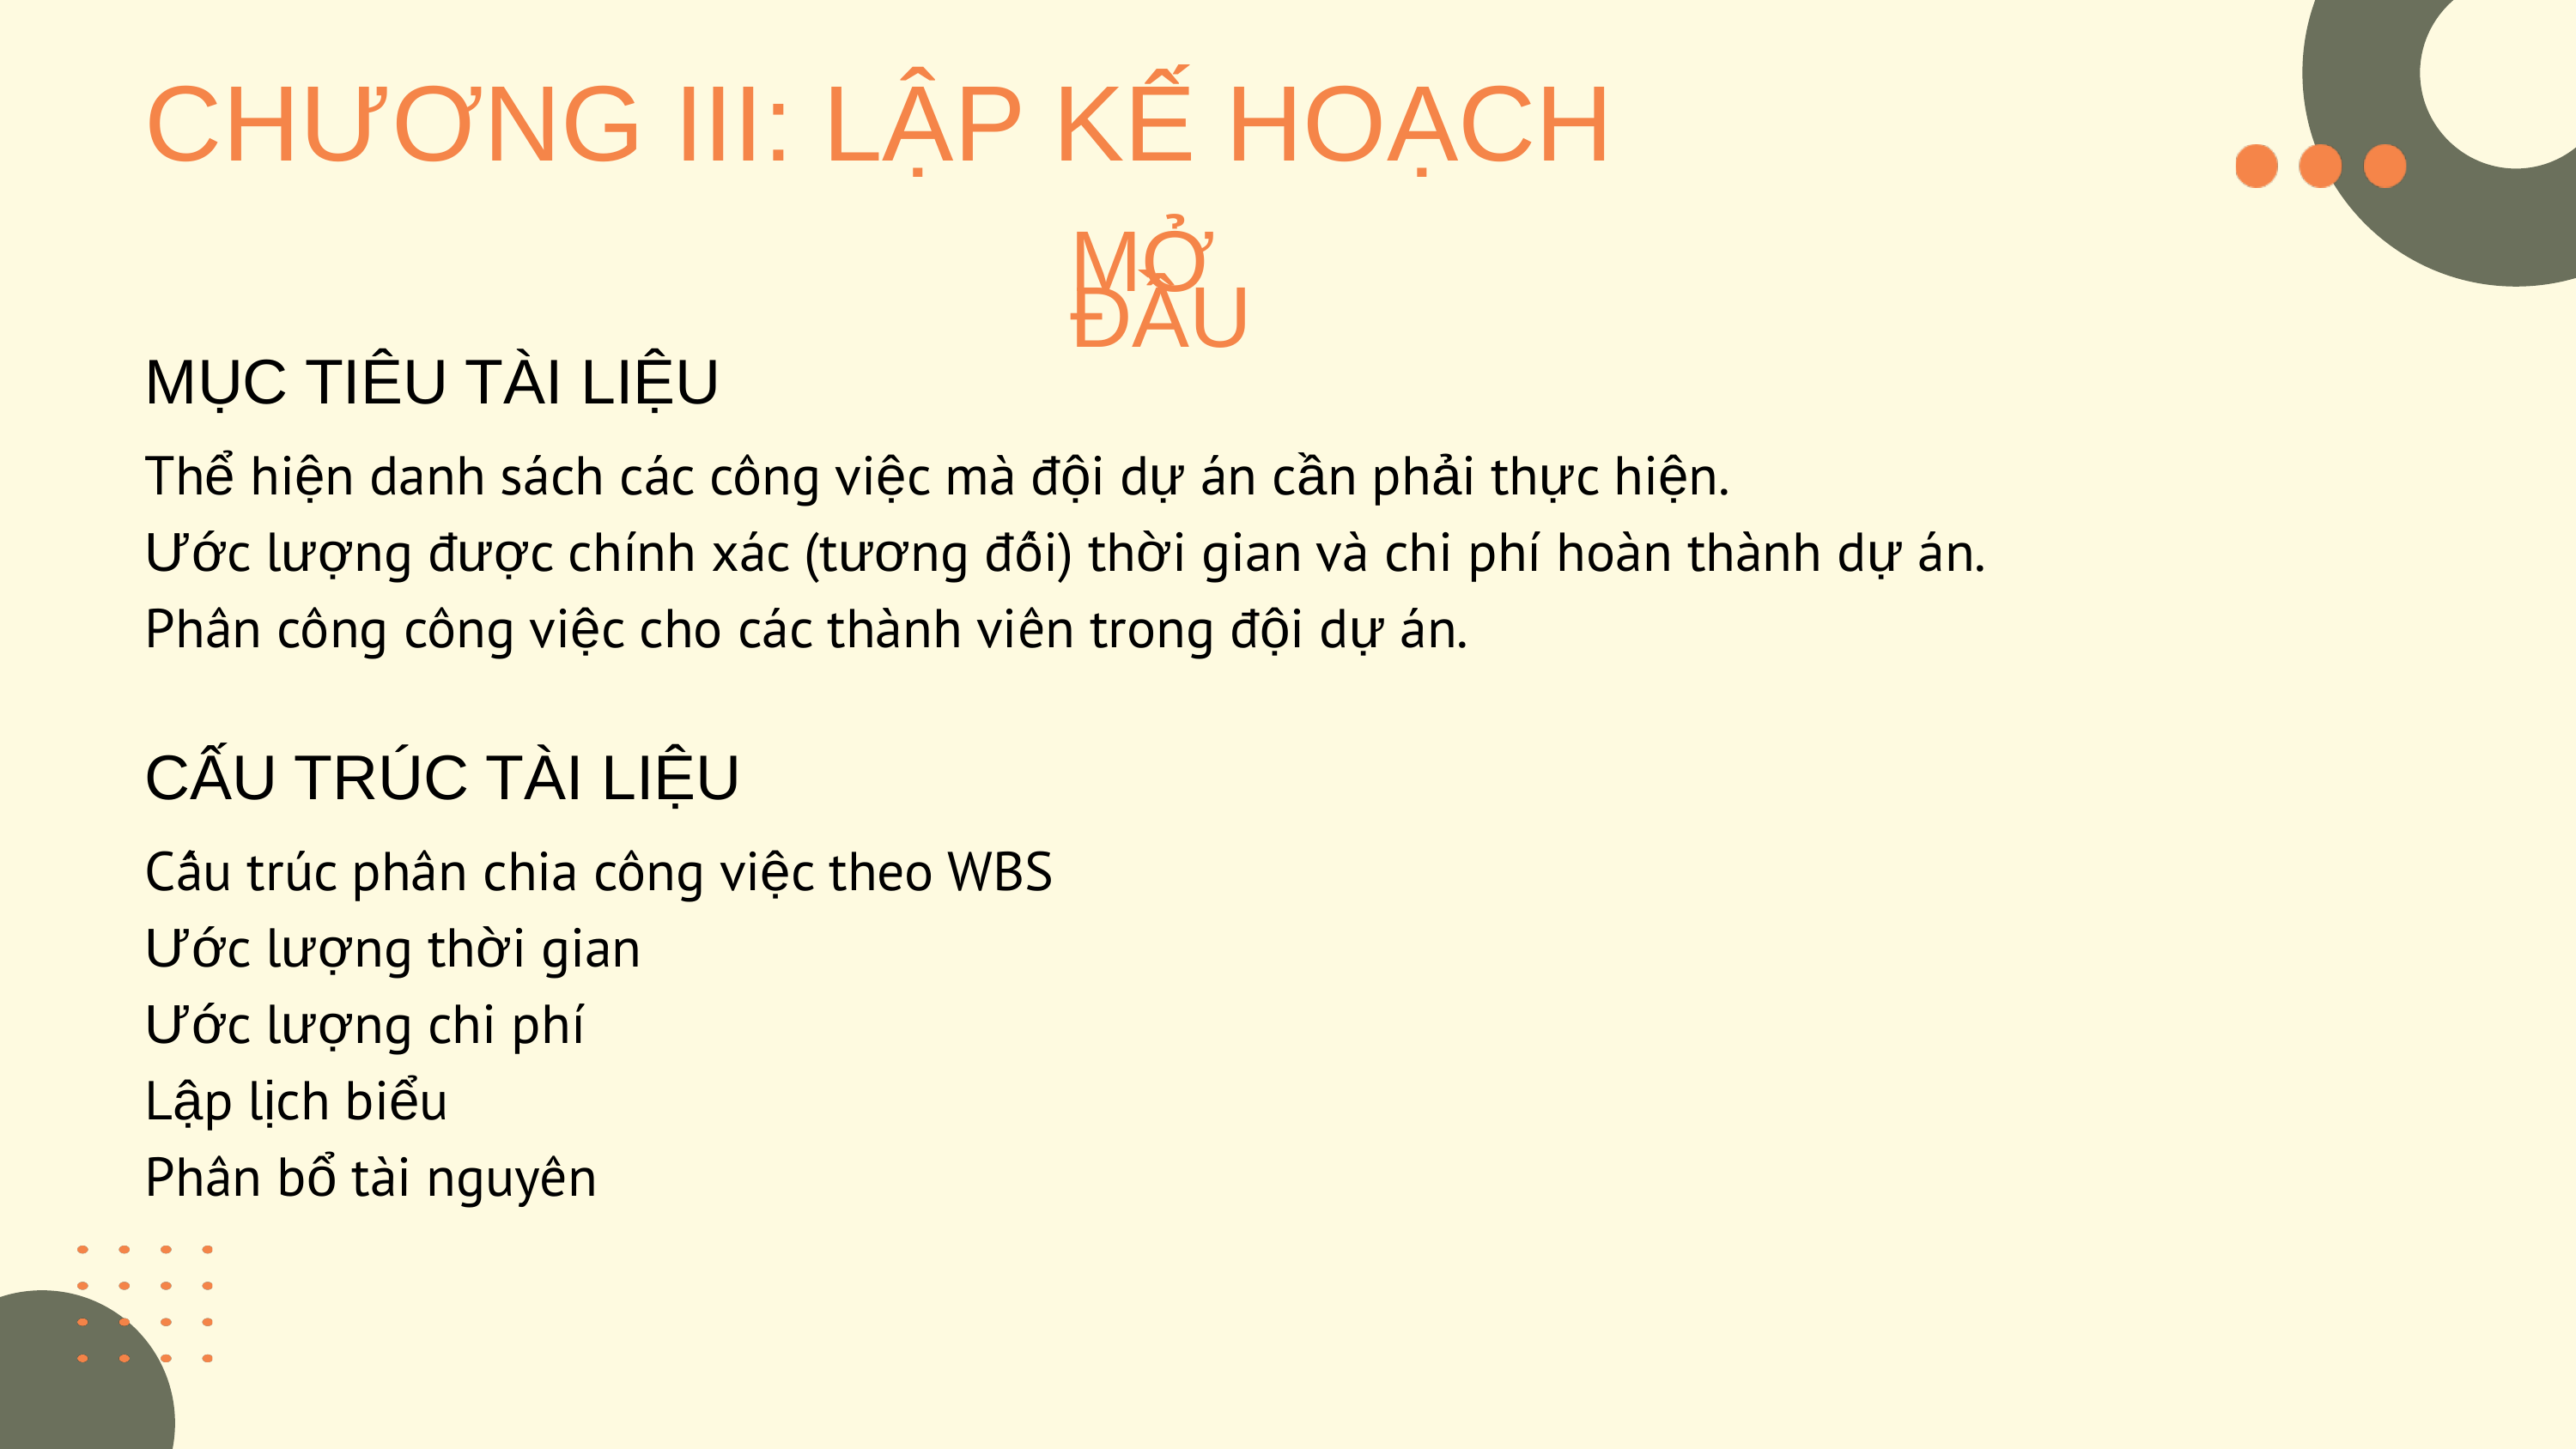

CHƯƠNG III: LẬP KẾ HOẠCH

MỞ ĐẦU
MỤC TIÊU TÀI LIỆU
Thể hiện danh sách các công việc mà đội dự án cần phải thực hiện.
Ước lượng được chính xác (tương đối) thời gian và chi phí hoàn thành dự án.
Phân công công việc cho các thành viên trong đội dự án.

CẤU TRÚC TÀI LIỆU
Cấu trúc phân chia công việc theo WBS
Ước lượng thời gian
Ước lượng chi phí
Lập lịch biểu
Phân bổ tài nguyên